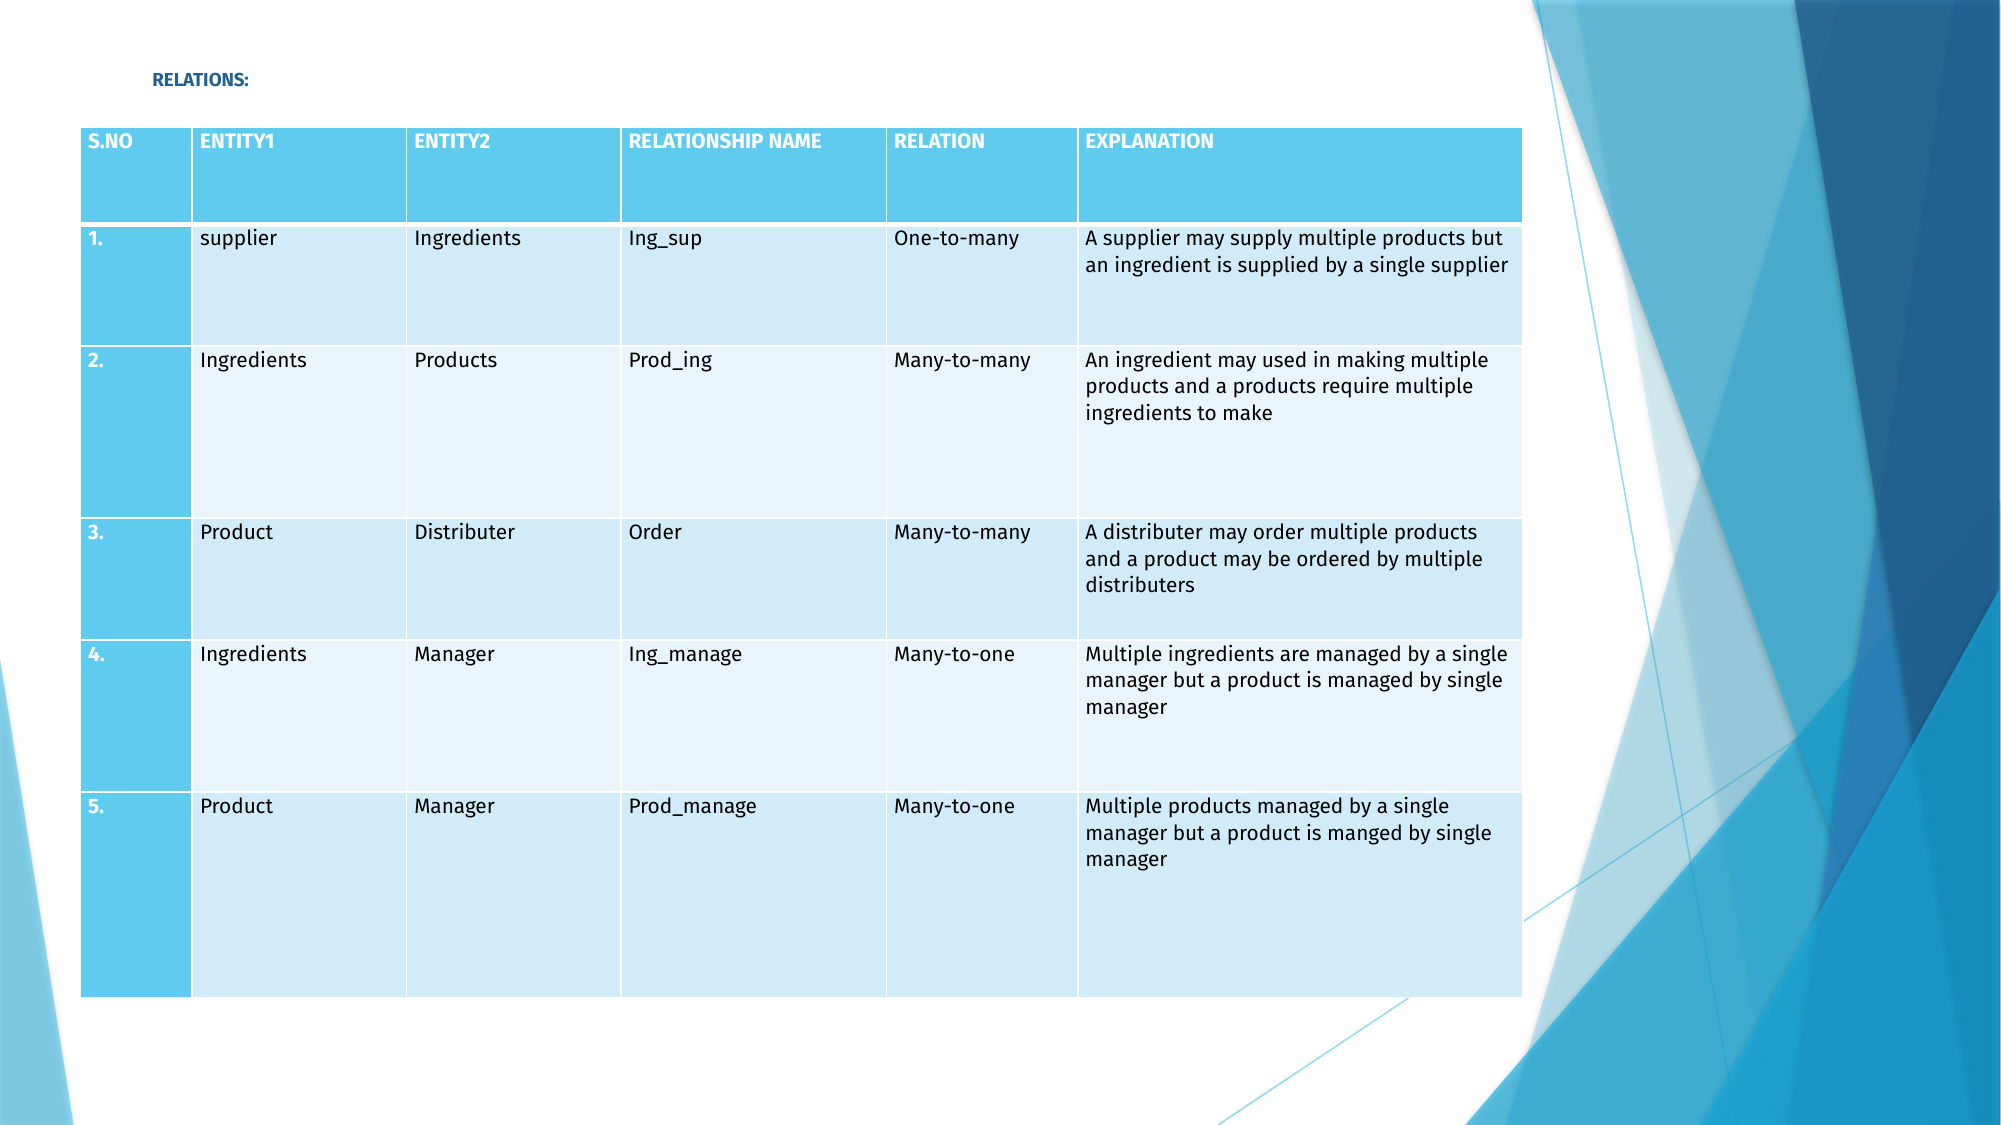

# RELATIONS:
| S.NO | ENTITY1 | ENTITY2 | RELATIONSHIP NAME | RELATION | EXPLANATION |
| --- | --- | --- | --- | --- | --- |
| 1. | supplier | Ingredients | Ing\_sup | One-to-many | A supplier may supply multiple products but an ingredient is supplied by a single supplier |
| 2. | Ingredients | Products | Prod\_ing | Many-to-many | An ingredient may used in making multiple products and a products require multiple ingredients to make |
| 3. | Product | Distributer | Order | Many-to-many | A distributer may order multiple products and a product may be ordered by multiple distributers |
| 4. | Ingredients | Manager | Ing\_manage | Many-to-one | Multiple ingredients are managed by a single manager but a product is managed by single manager |
| 5. | Product | Manager | Prod\_manage | Many-to-one | Multiple products managed by a single manager but a product is manged by single manager |